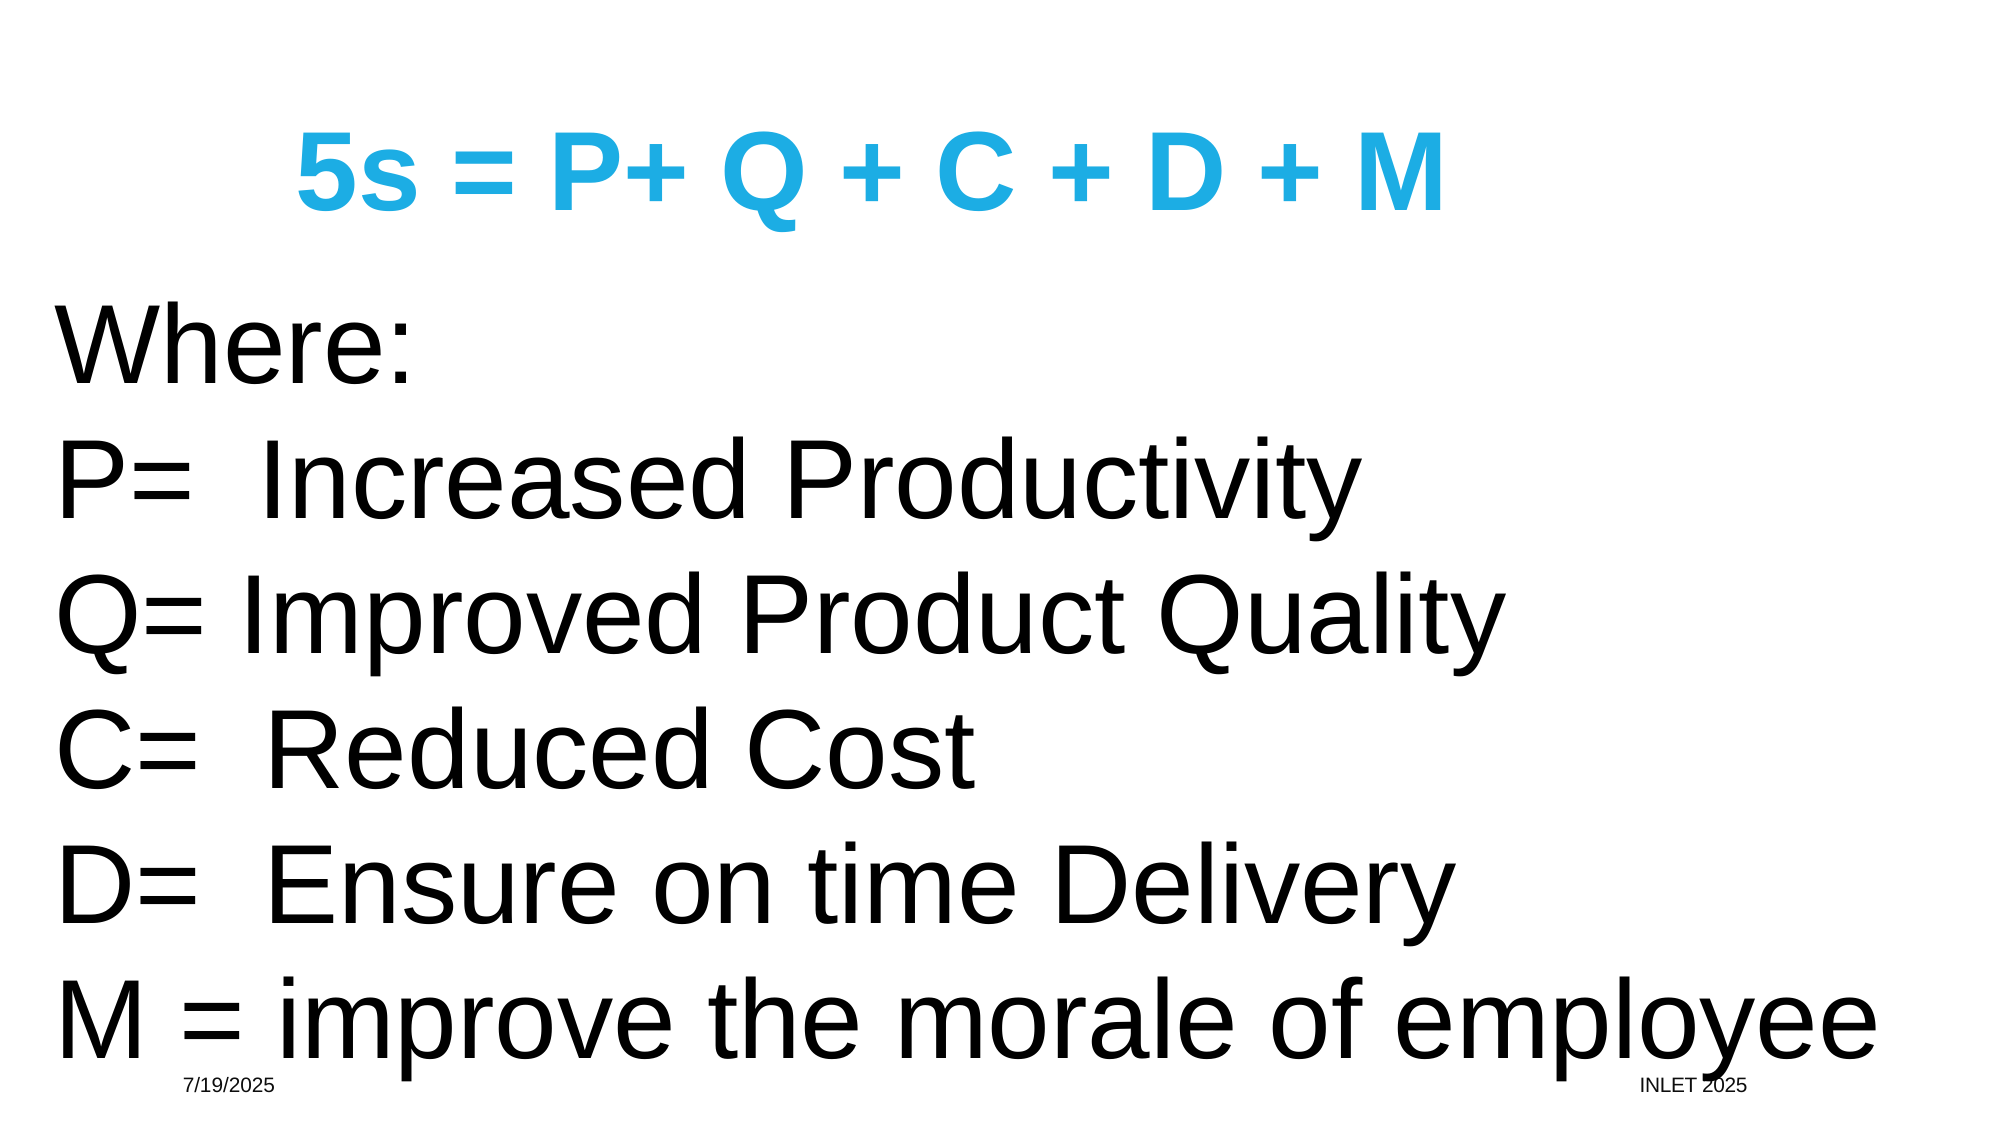

5s = P+ Q + C + D + M
Where:
P=  Increased Productivity
Q= Improved Product Quality
C=  Reduced Cost
D=  Ensure on time Delivery
M = improve the morale of employee
Increase Product
uality
Reduce Manufacturing	ost
Ensure on-time
Provide a	afety working environment
7/19/2025
INLET 2025